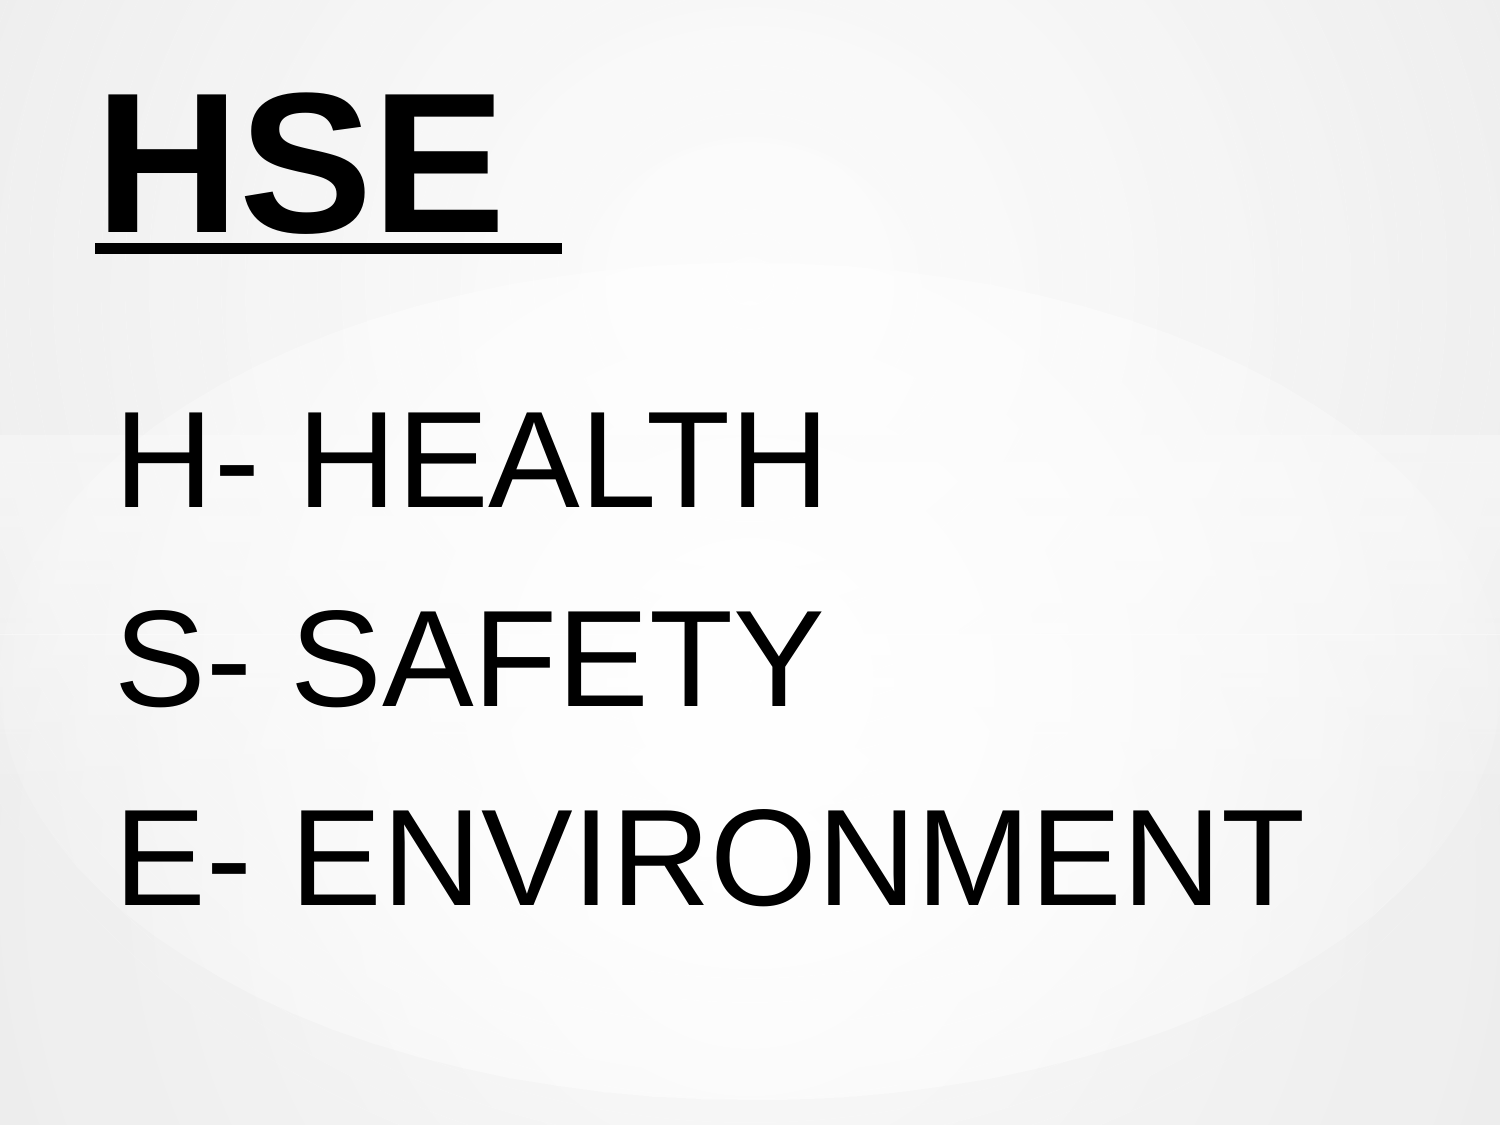

# HSE
H- HEALTH
S- SAFETY
E- ENVIRONMENT